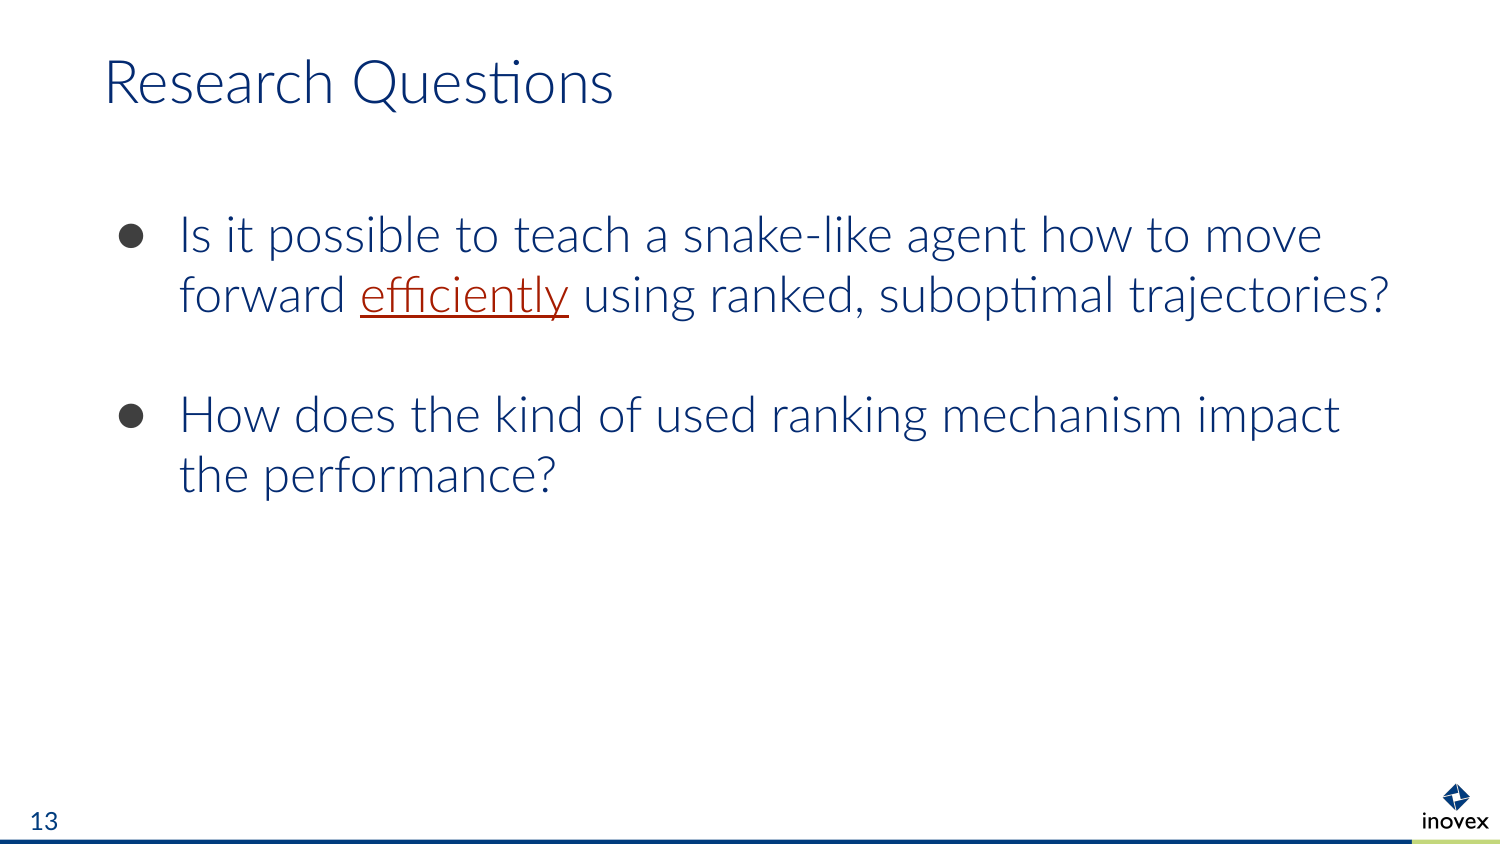

# Research Questions
Is it possible to teach a snake-like agent how to move forward efficiently using ranked, suboptimal trajectories?

How does the kind of used ranking mechanism impact the performance?

13